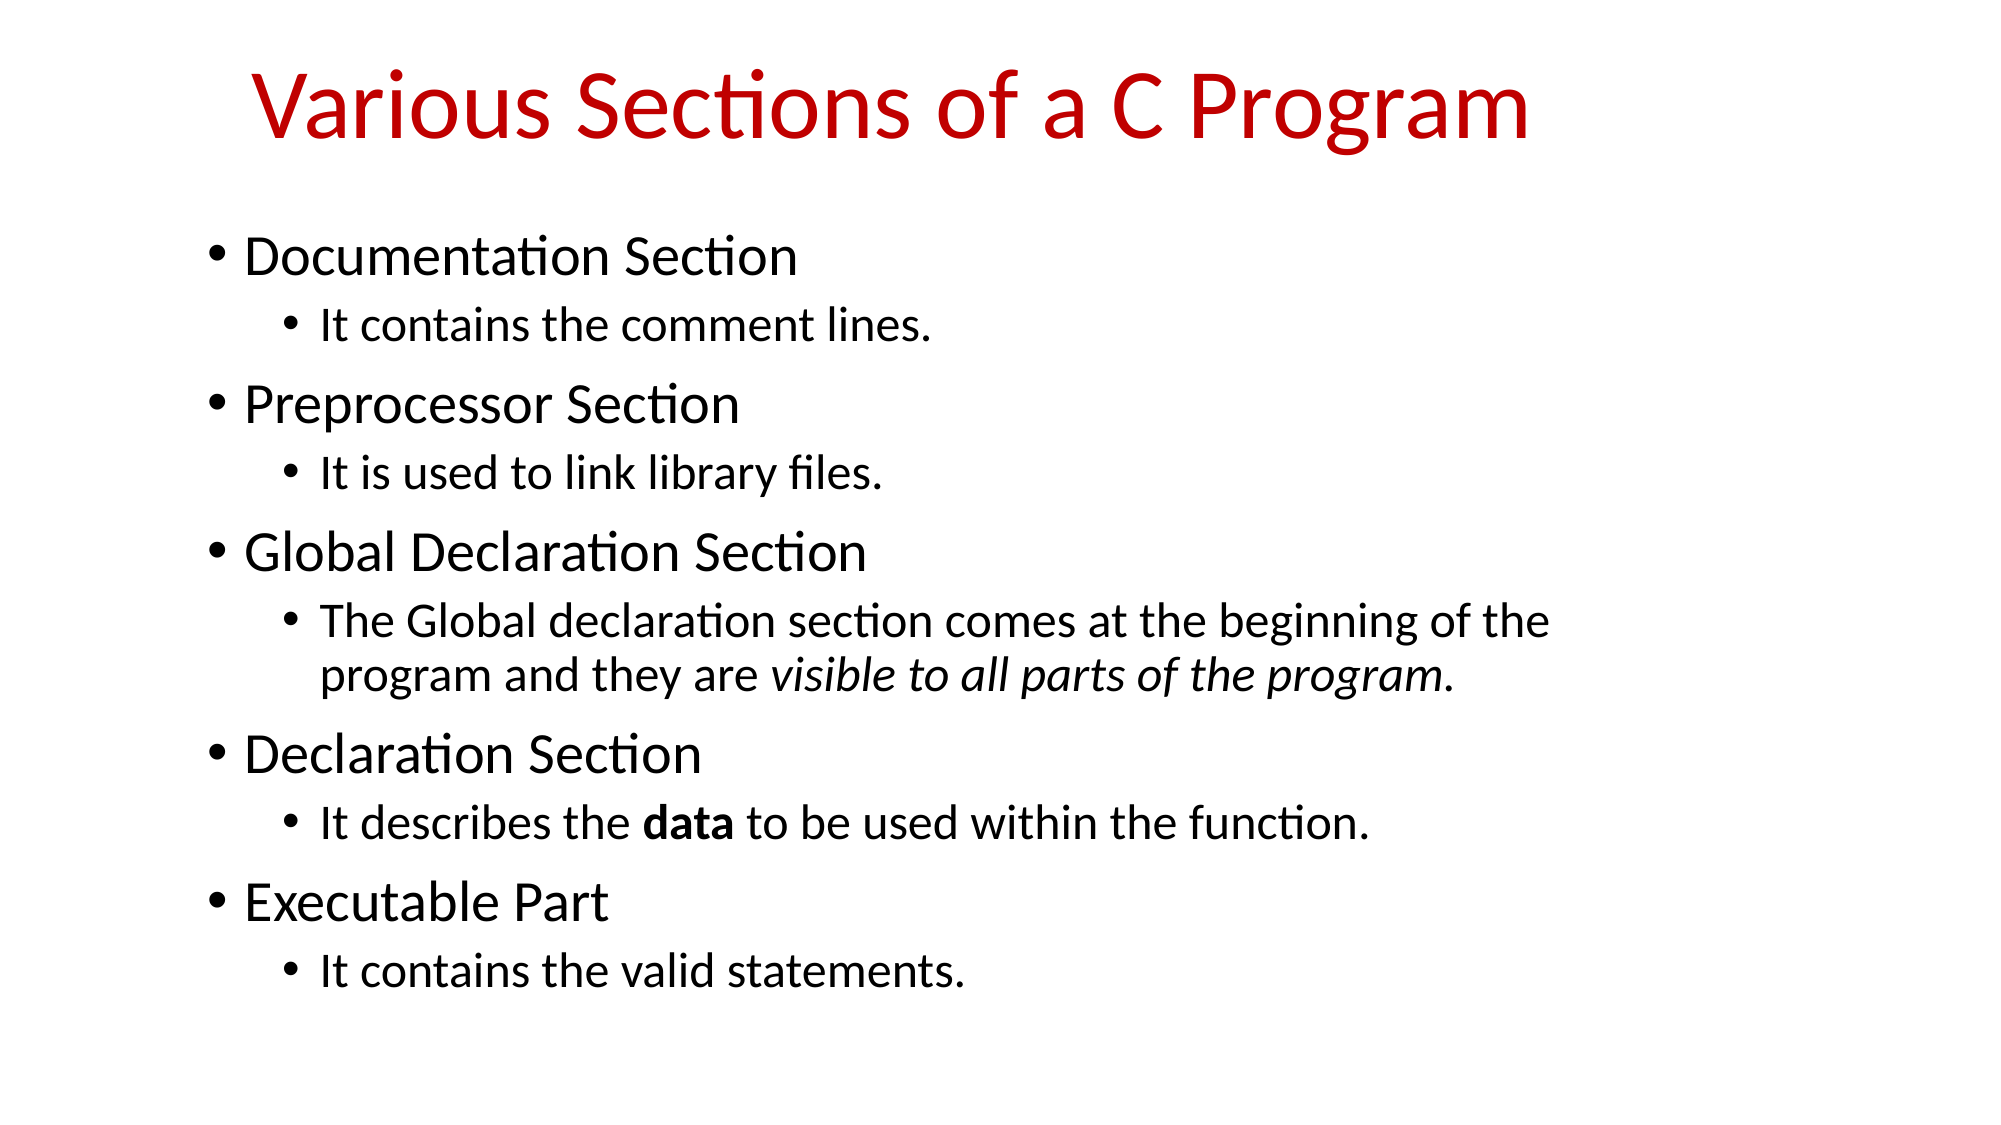

Various Sections of a C Program
Documentation Section
It contains the comment lines.
Preprocessor Section
It is used to link library files.
Global Declaration Section
The Global declaration section comes at the beginning of the program and they are visible to all parts of the program.
Declaration Section
It describes the data to be used within the function.
Executable Part
It contains the valid statements.